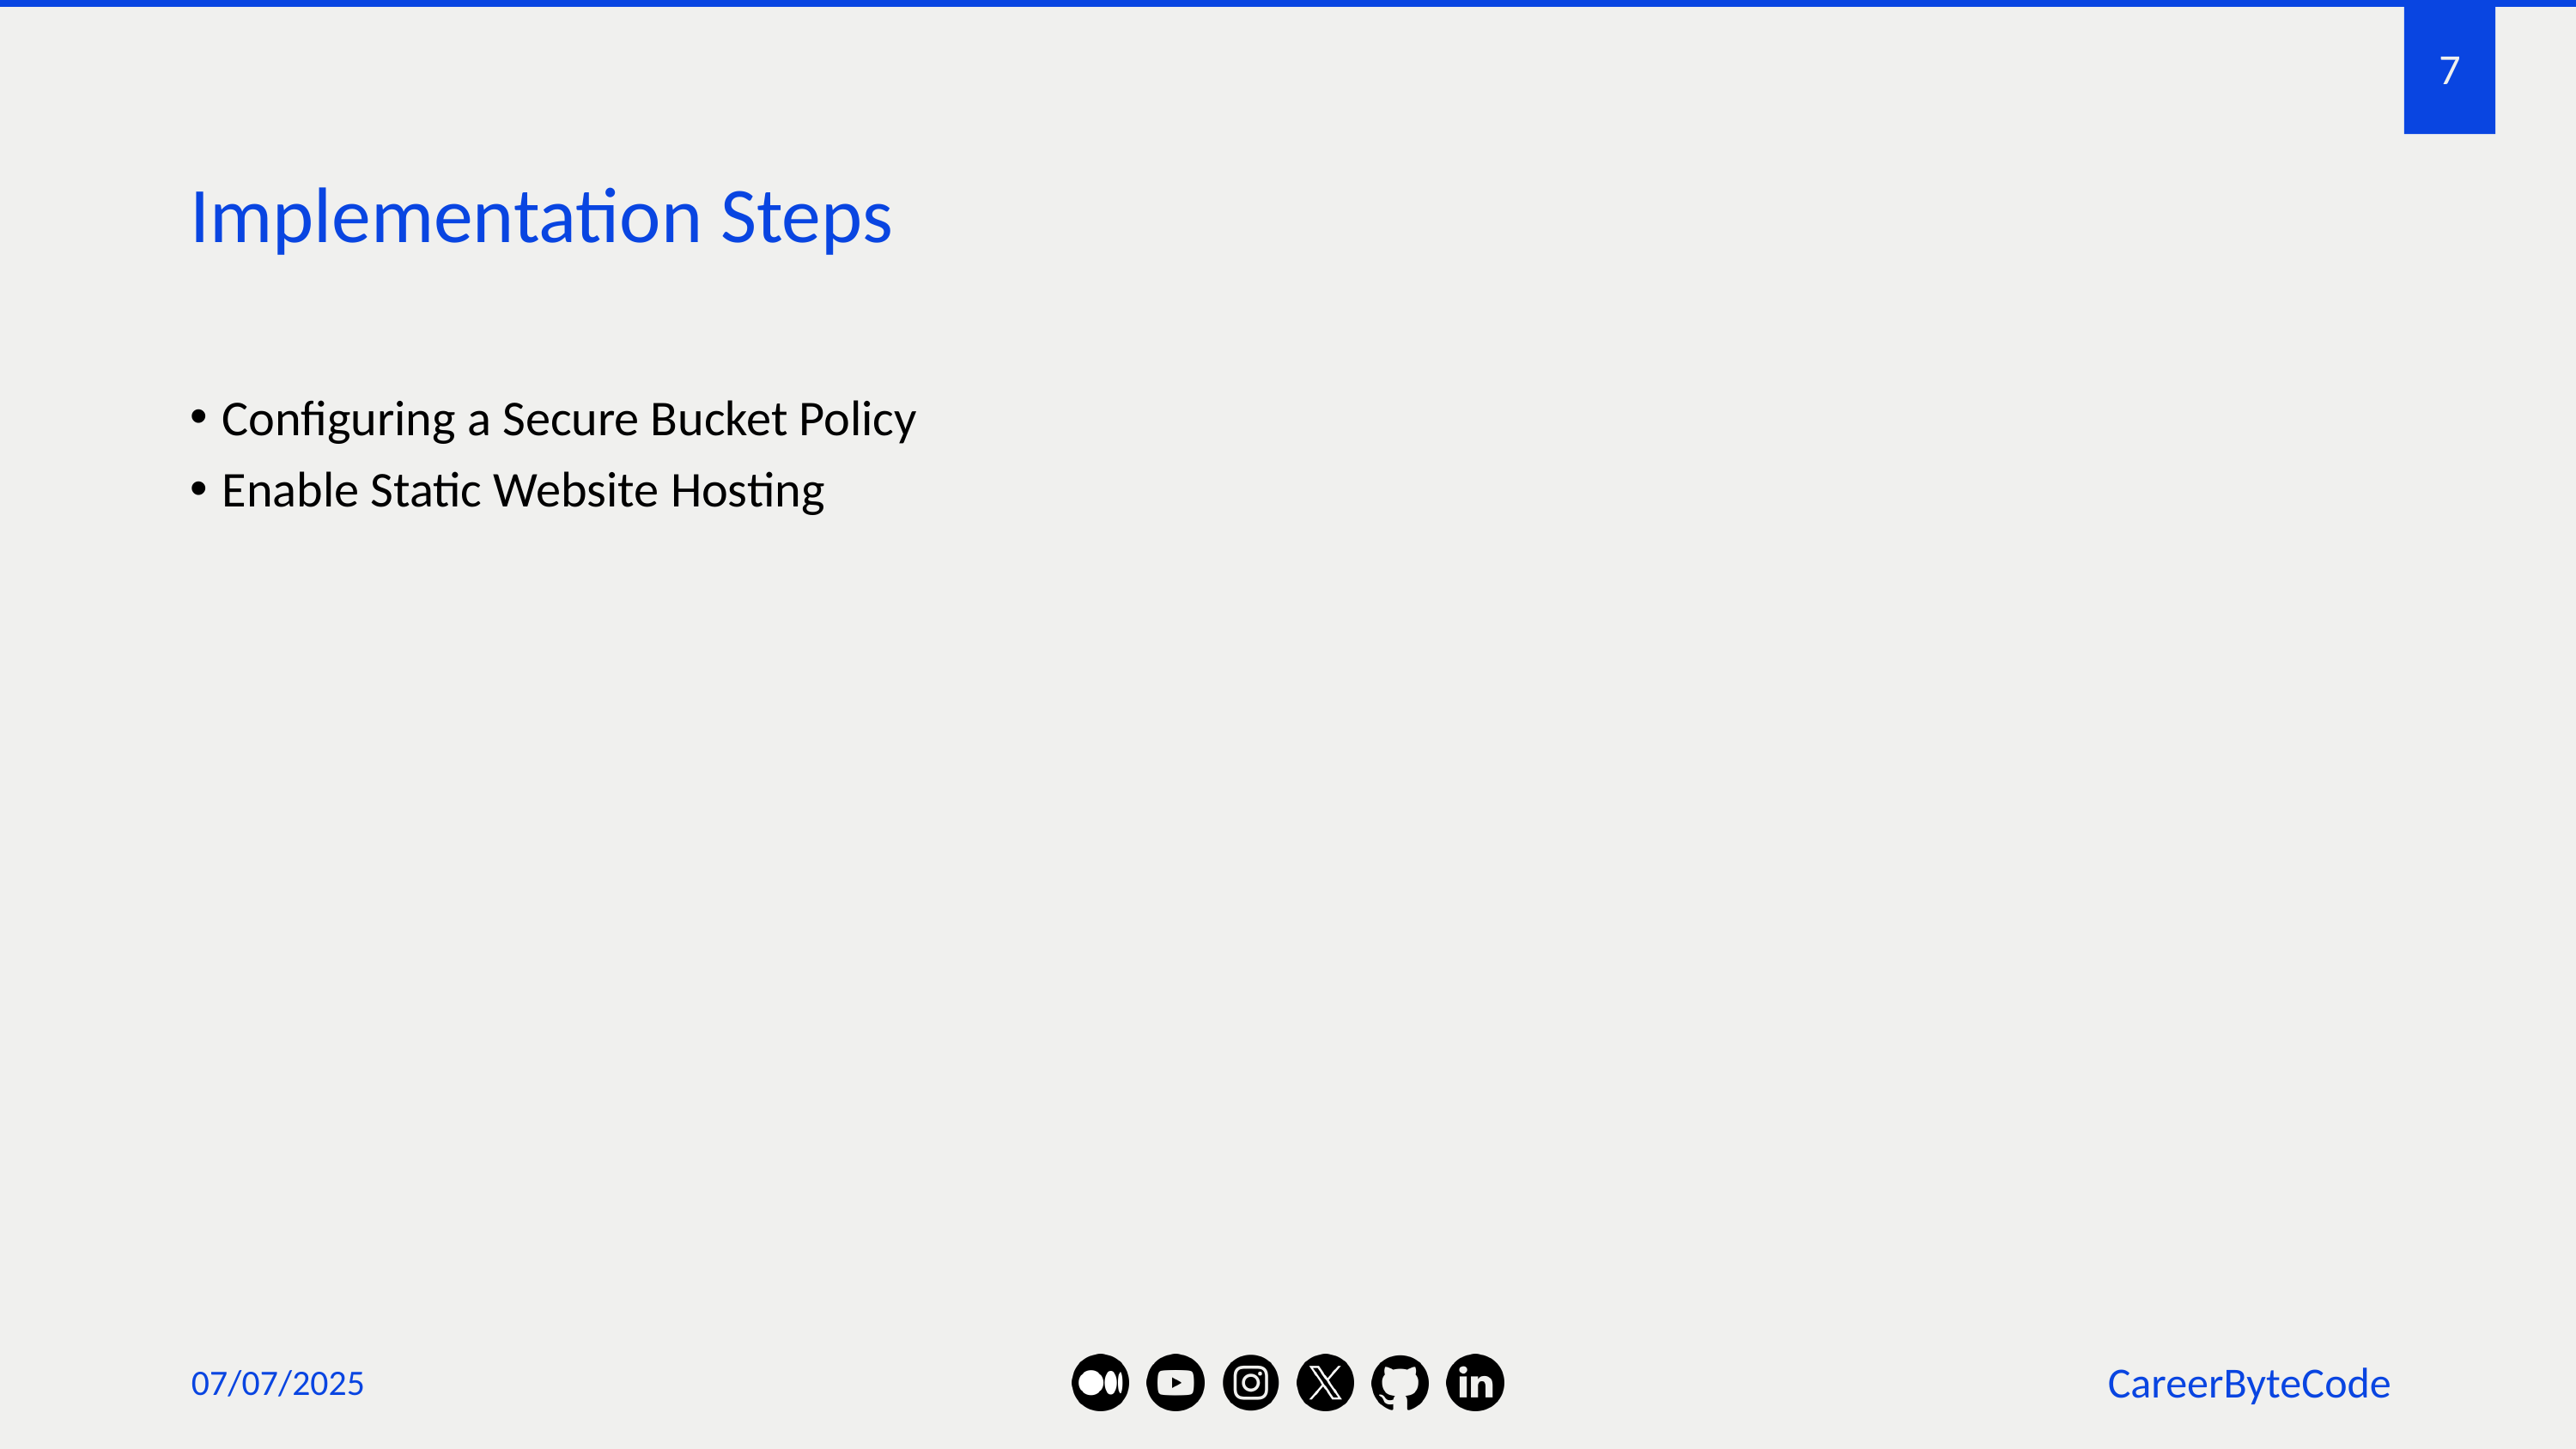

7
# Implementation Steps
Configuring a Secure Bucket Policy
Enable Static Website Hosting
07/07/2025
CareerByteCode